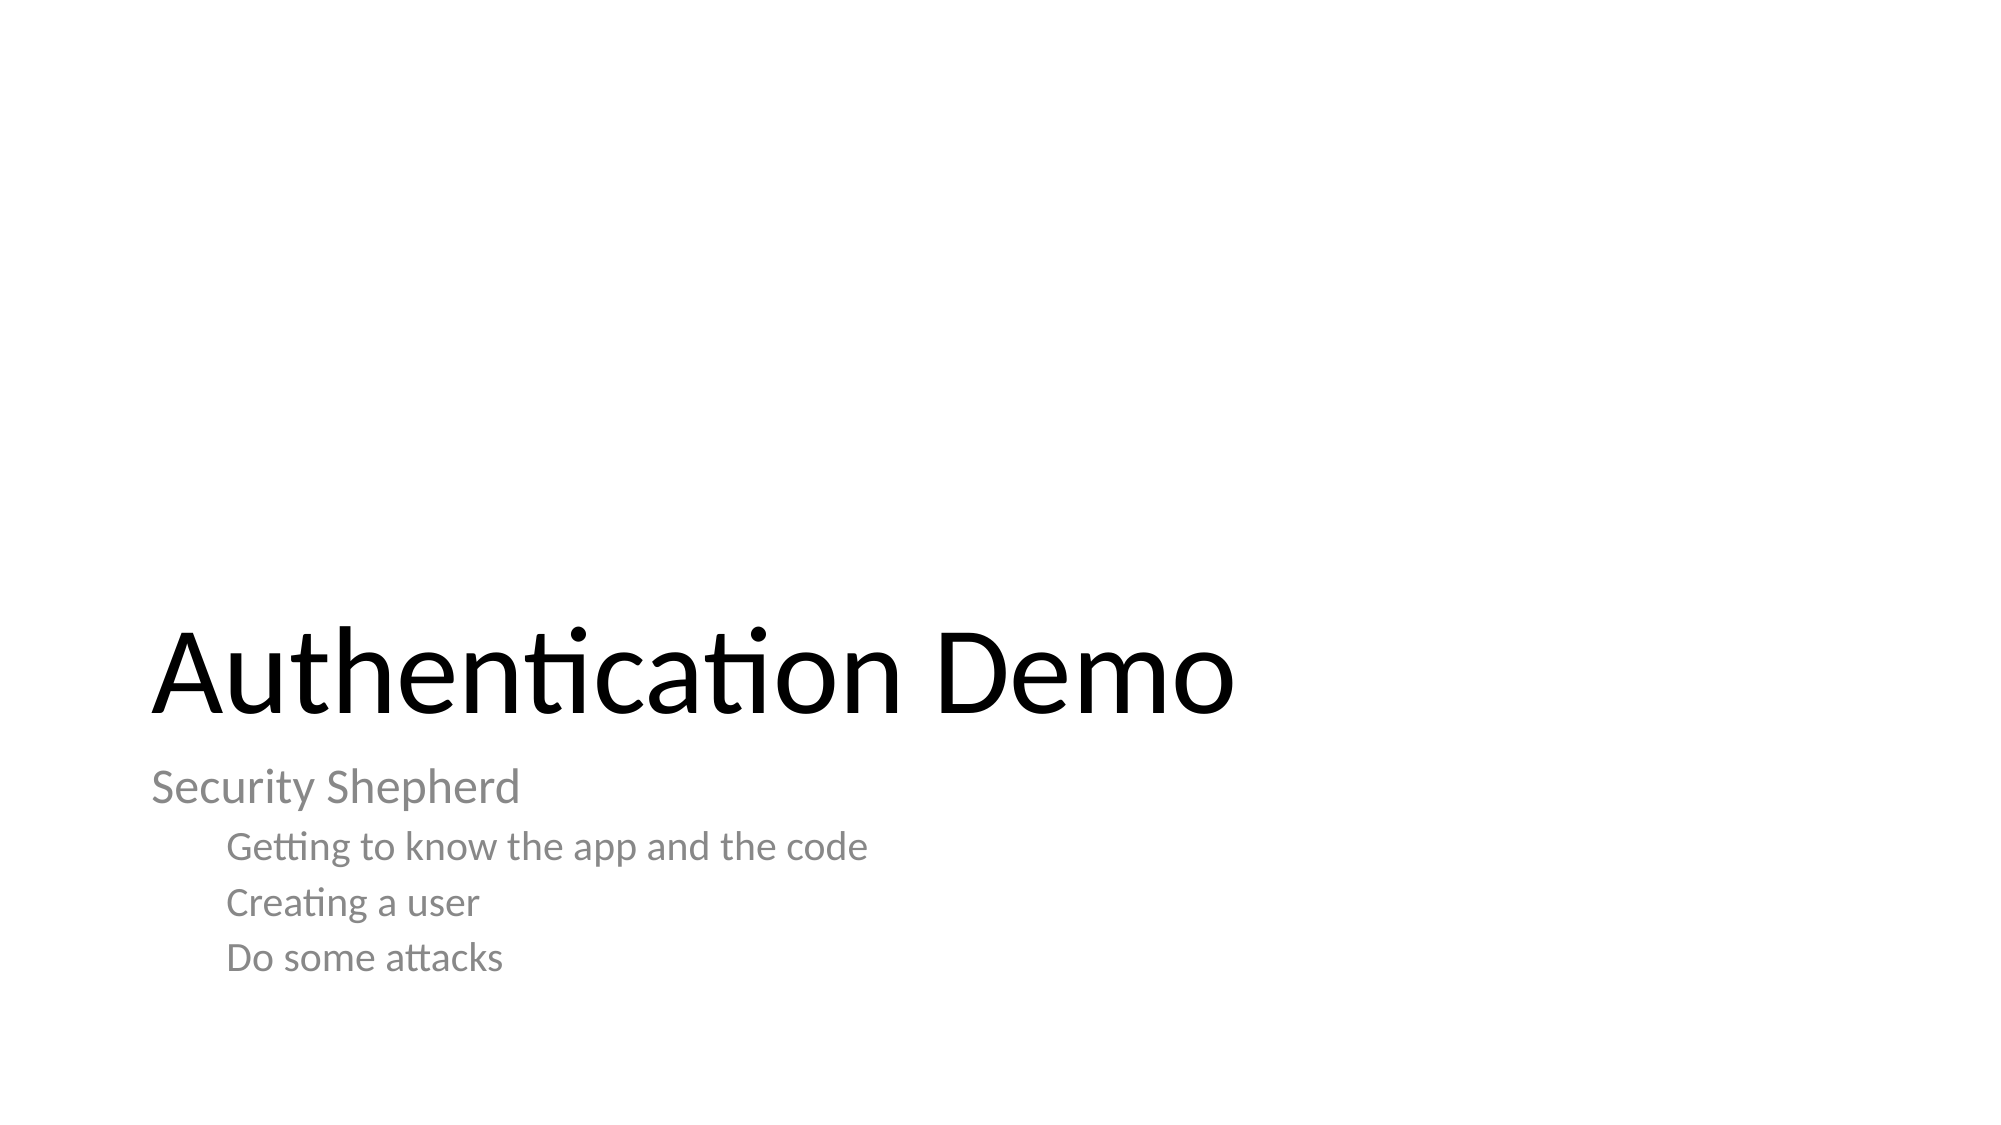

# Authentication Demo
Security Shepherd
Getting to know the app and the code
Creating a user
Do some attacks